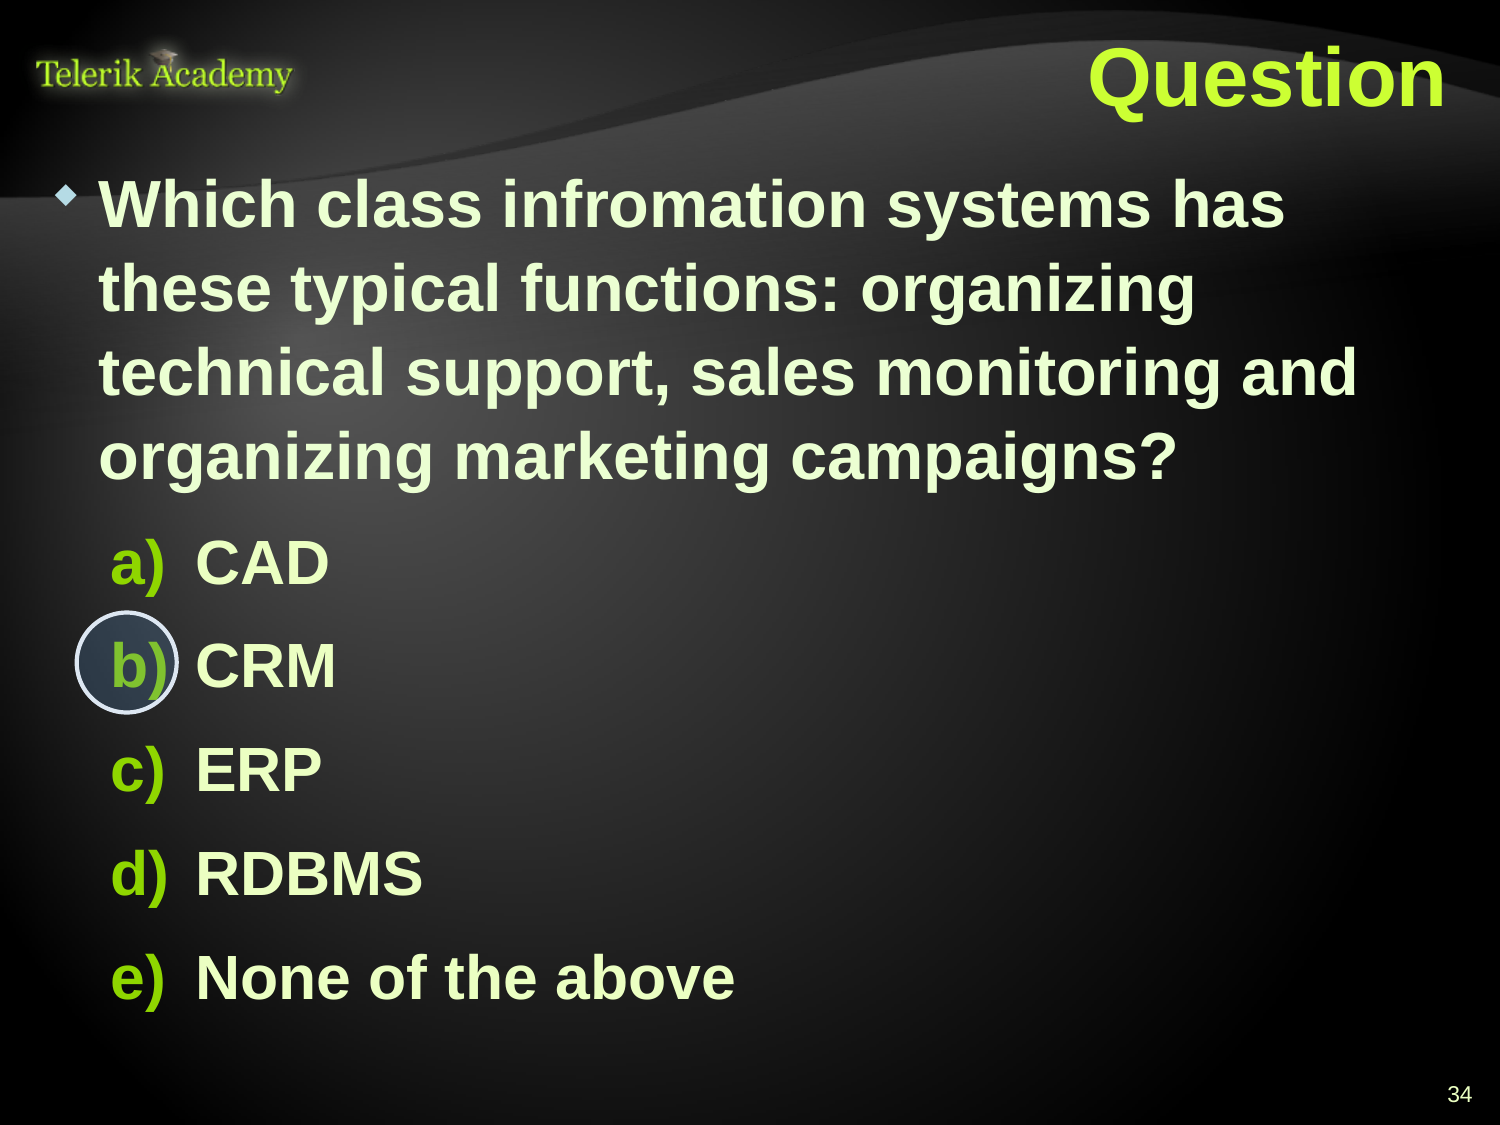

# Question
Which class infromation systems has these typical functions: organizing technical support, sales monitoring and organizing marketing campaigns?
CAD
CRM
ERP
RDBMS
None of the above

34